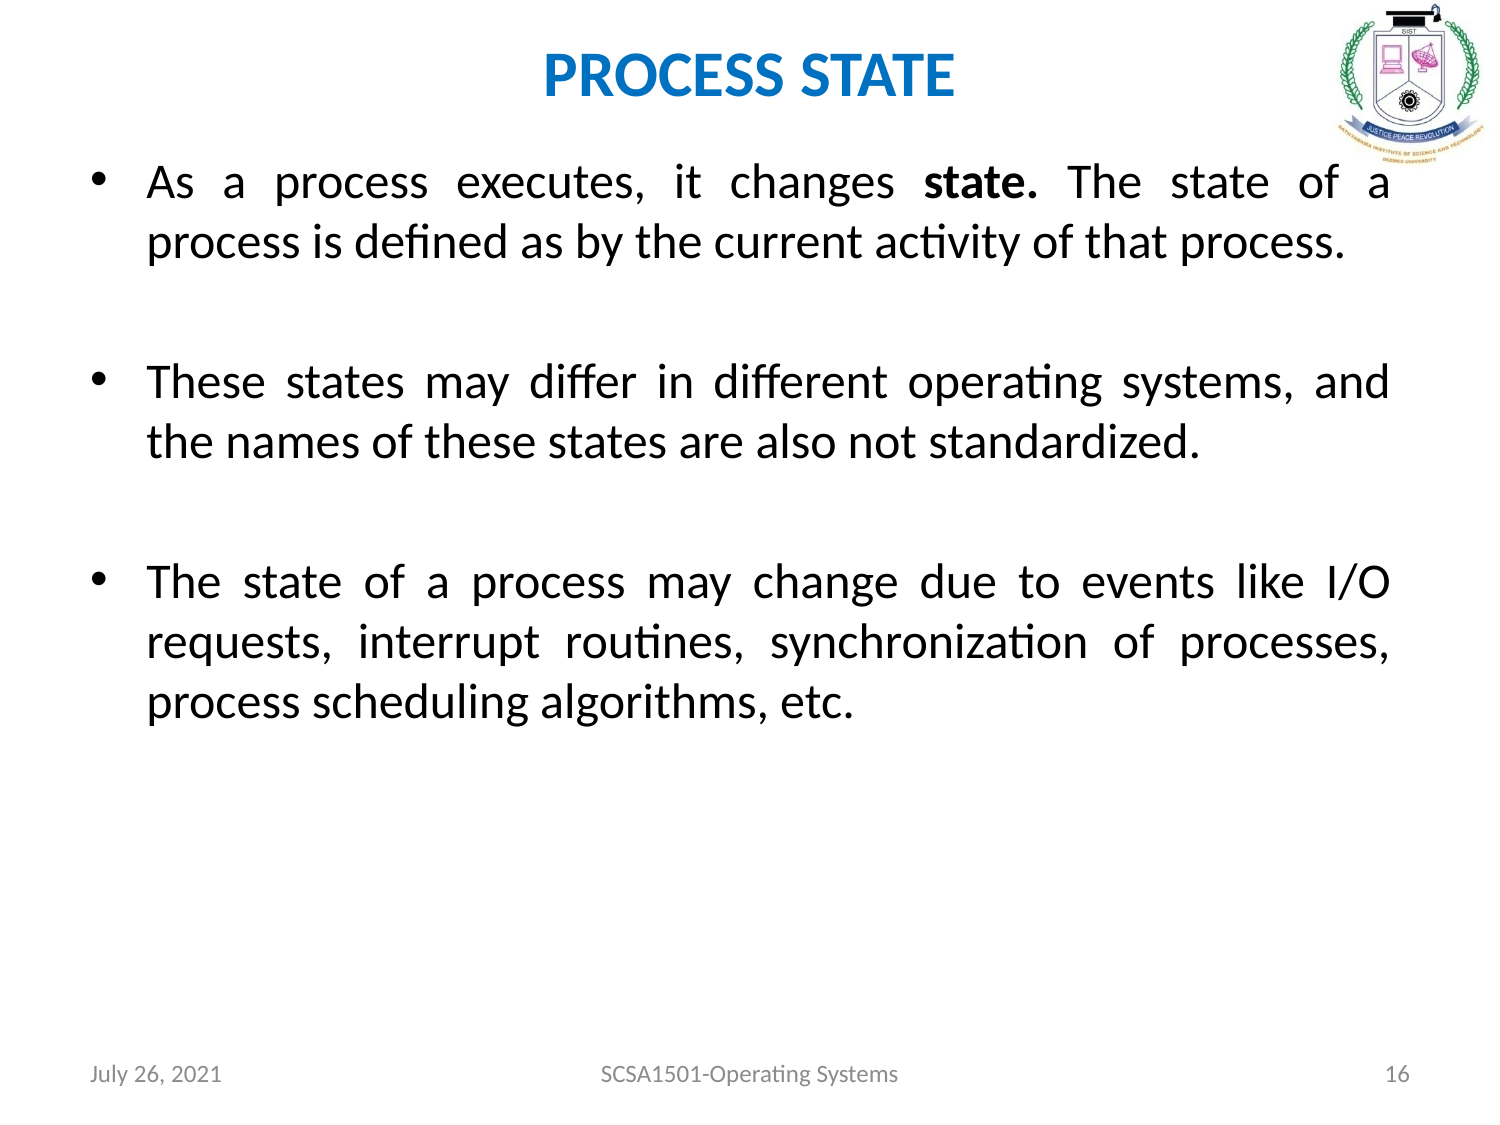

# PROCESS STATE
As a process executes, it changes state. The state of a process is defined as by the current activity of that process.

These states may differ in different operating systems, and the names of these states are also not standardized.

The state of a process may change due to events like I/O requests, interrupt routines, synchronization of processes, process scheduling algorithms, etc.
July 26, 2021
SCSA1501-Operating Systems
16